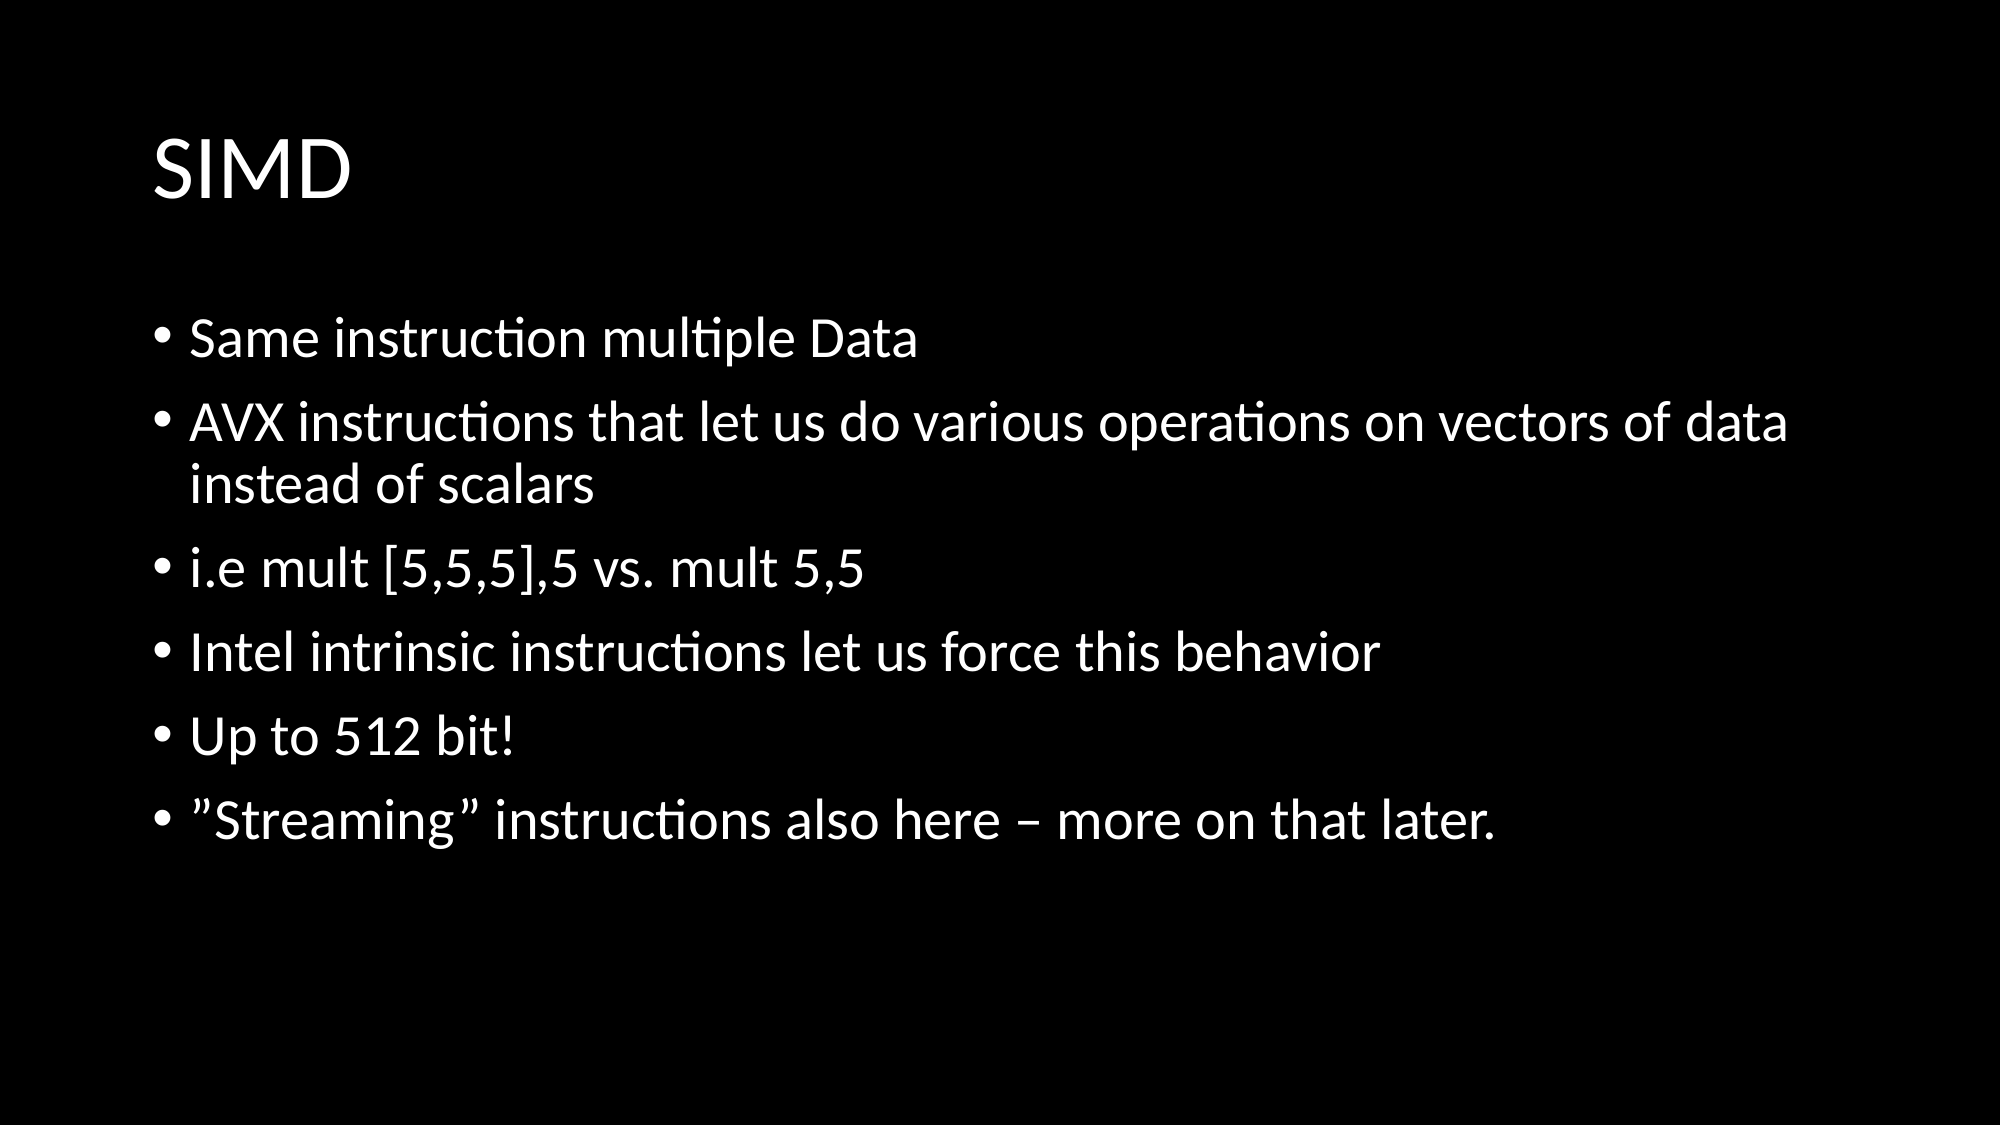

# SIMD
Same instruction multiple Data
AVX instructions that let us do various operations on vectors of data instead of scalars
i.e mult [5,5,5],5 vs. mult 5,5
Intel intrinsic instructions let us force this behavior
Up to 512 bit!
”Streaming” instructions also here – more on that later.